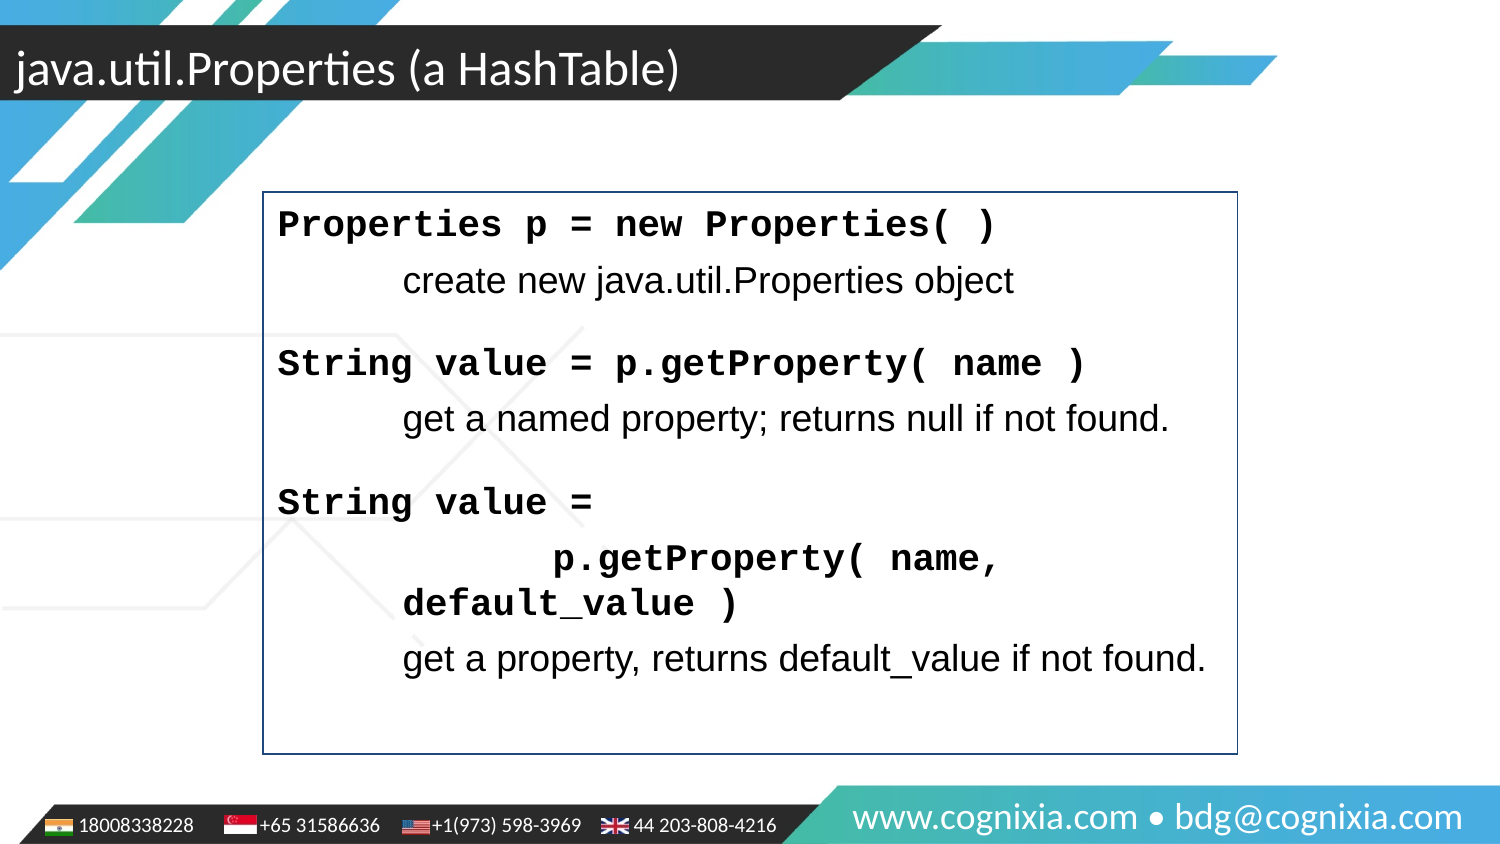

java.util.Properties (a HashTable)
Properties p = new Properties( )
	create new java.util.Properties object
String value = p.getProperty( name )
	get a named property; returns null if not found.
String value =
		p.getProperty( name, default_value )
	get a property, returns default_value if not found.